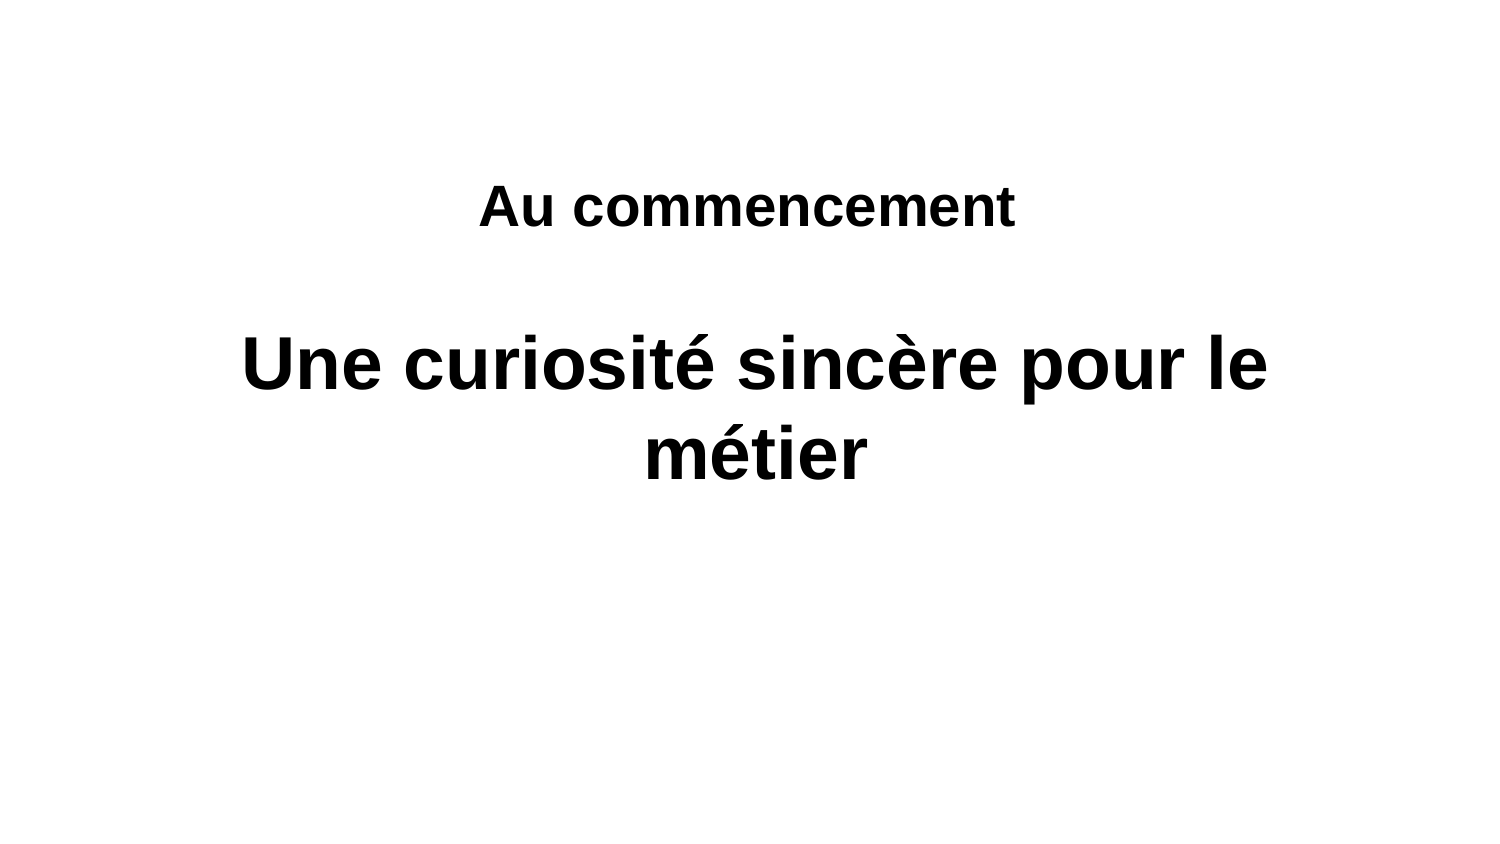

Au commencement
Une curiosité sincère pour le métier